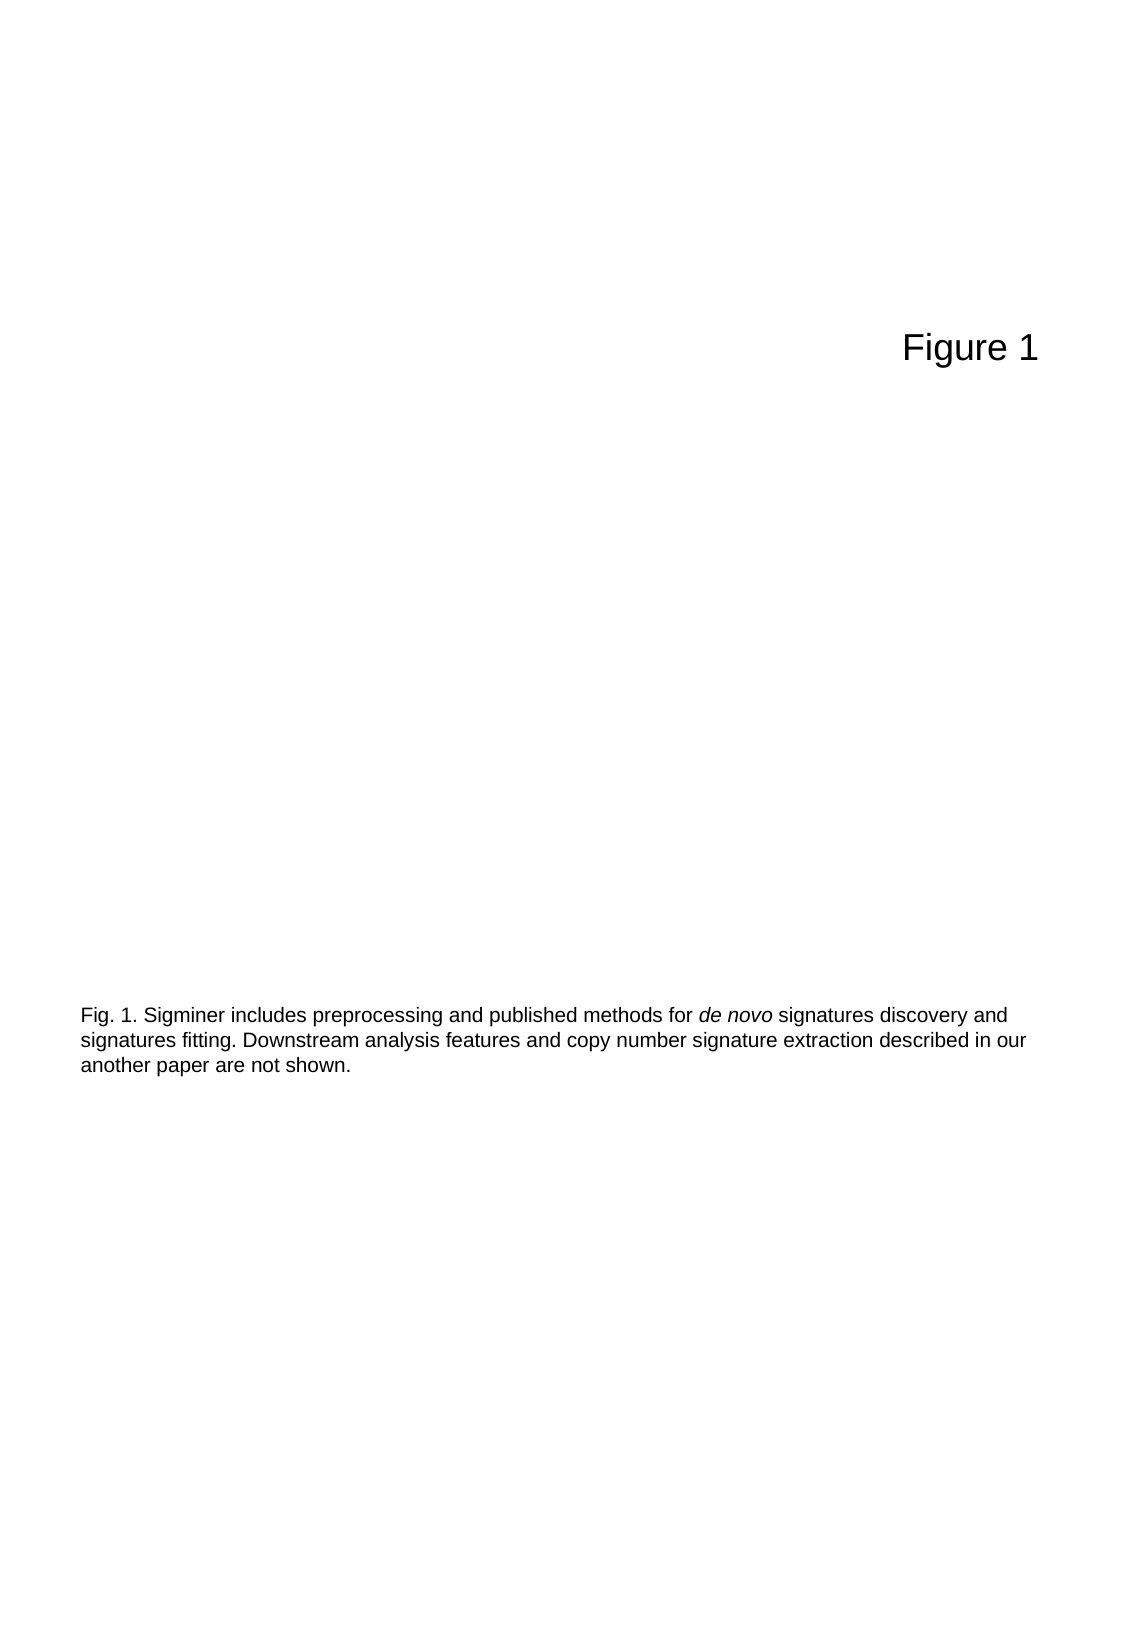

Figure 1
Fig. 1. Sigminer includes preprocessing and published methods for de novo signatures discovery and signatures fitting. Downstream analysis features and copy number signature extraction described in our another paper are not shown.